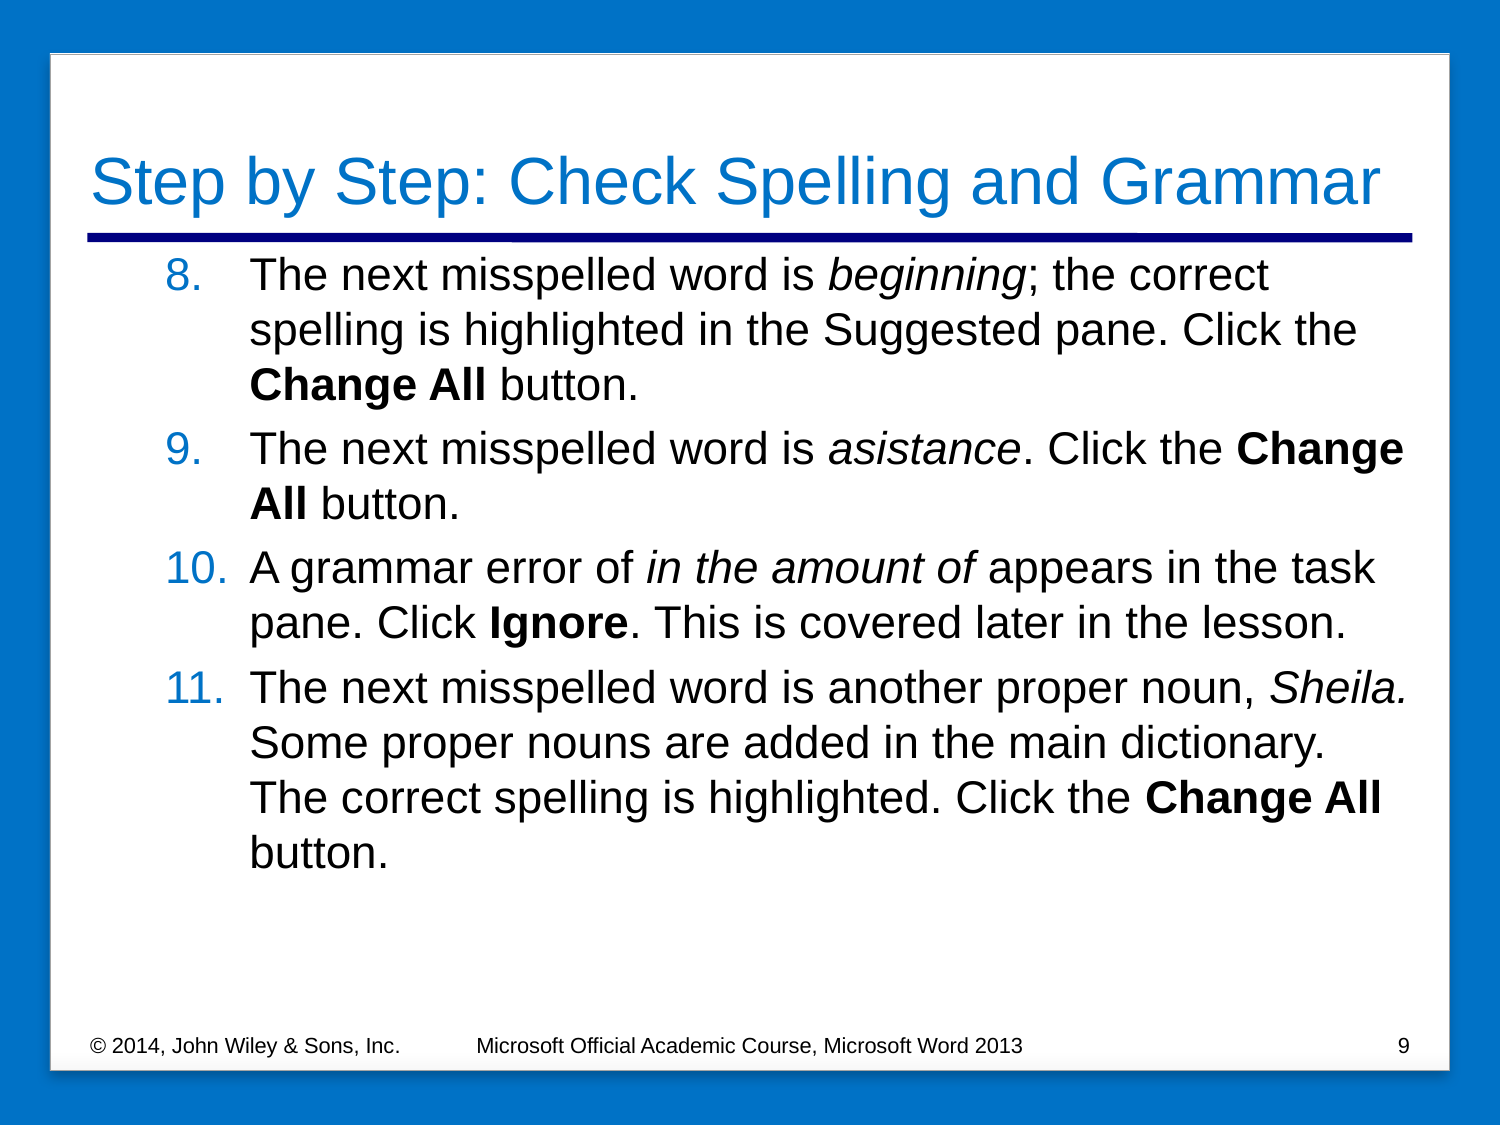

# Step by Step: Check Spelling and Grammar
The next misspelled word is beginning; the correct spelling is highlighted in the Suggested pane. Click the Change All button.
The next misspelled word is asistance. Click the Change All button.
A grammar error of in the amount of appears in the task pane. Click Ignore. This is covered later in the lesson.
The next misspelled word is another proper noun, Sheila. Some proper nouns are added in the main dictionary. The correct spelling is highlighted. Click the Change All button.

© 2014, John Wiley & Sons, Inc.
Microsoft Official Academic Course, Microsoft Word 2013
9